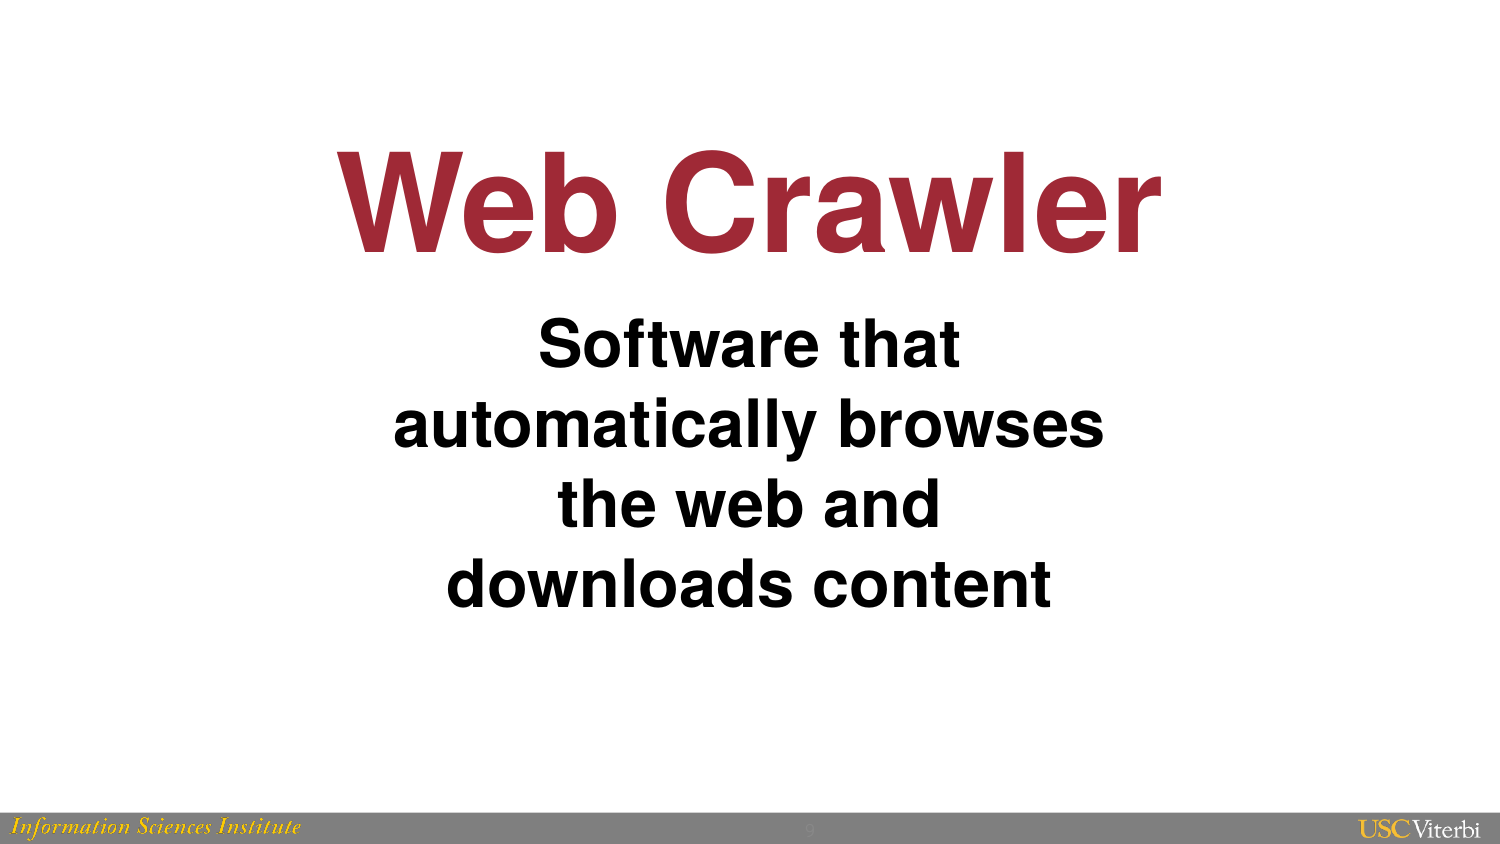

# Web Crawler
Software that automatically browses the web and downloads content
9